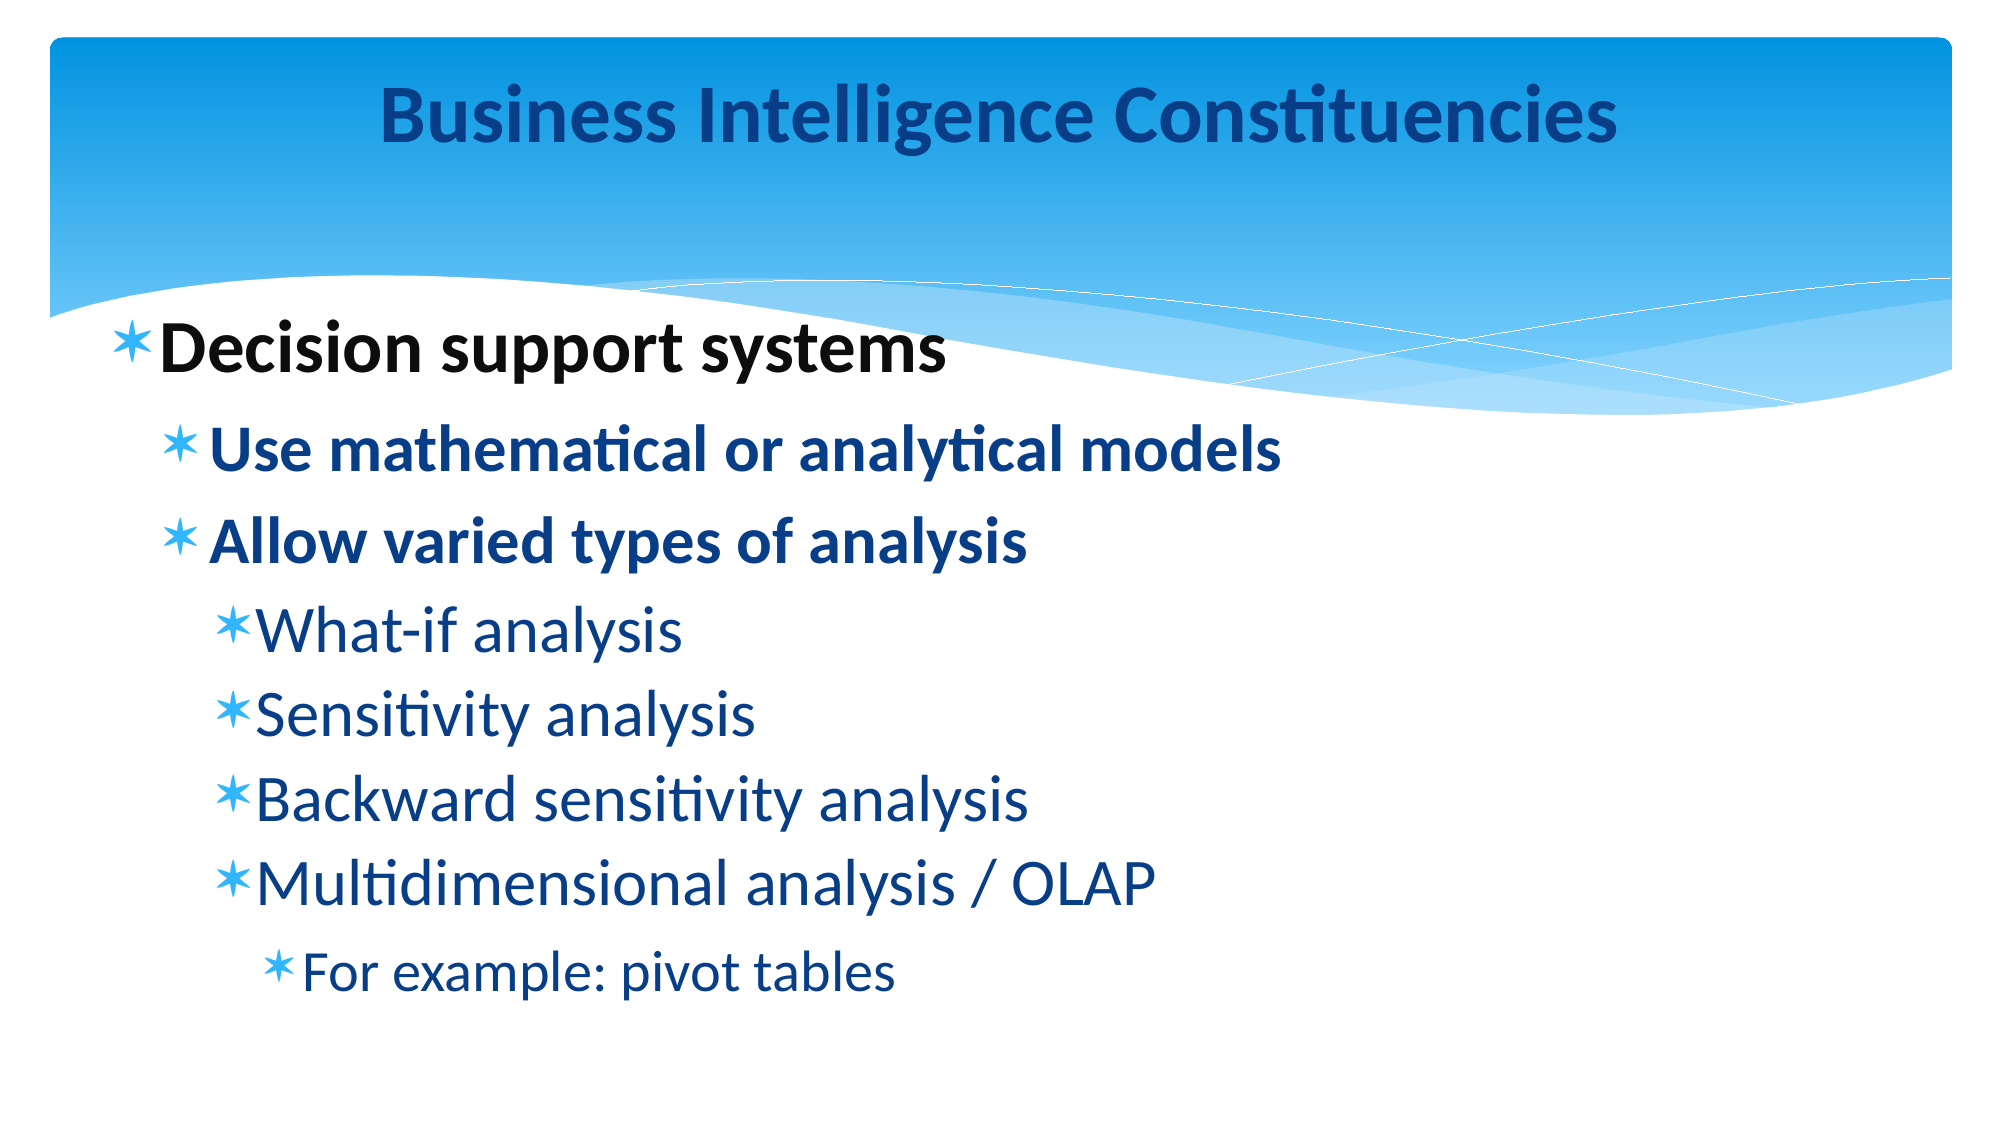

Business Intelligence Constituencies
Decision support systems
Use mathematical or analytical models
Allow varied types of analysis
What-if analysis
Sensitivity analysis
Backward sensitivity analysis
Multidimensional analysis / OLAP
For example: pivot tables